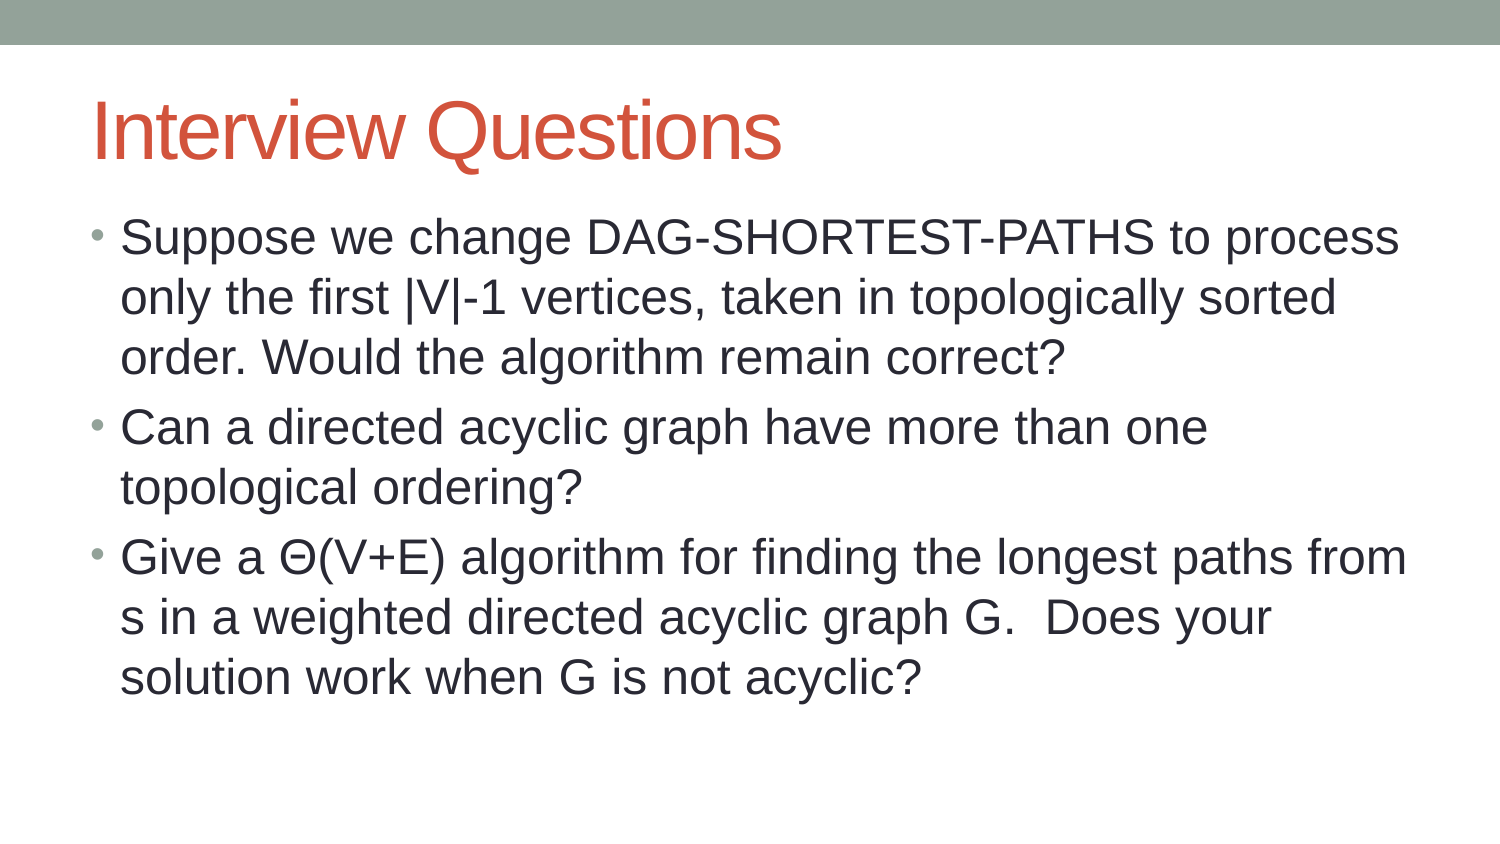

# Interview Questions
Suppose we change DAG-SHORTEST-PATHS to process only the first |V|-1 vertices, taken in topologically sorted order. Would the algorithm remain correct?
Can a directed acyclic graph have more than one topological ordering?
Give a Θ(V+E) algorithm for finding the longest paths from s in a weighted directed acyclic graph G.  Does your solution work when G is not acyclic?